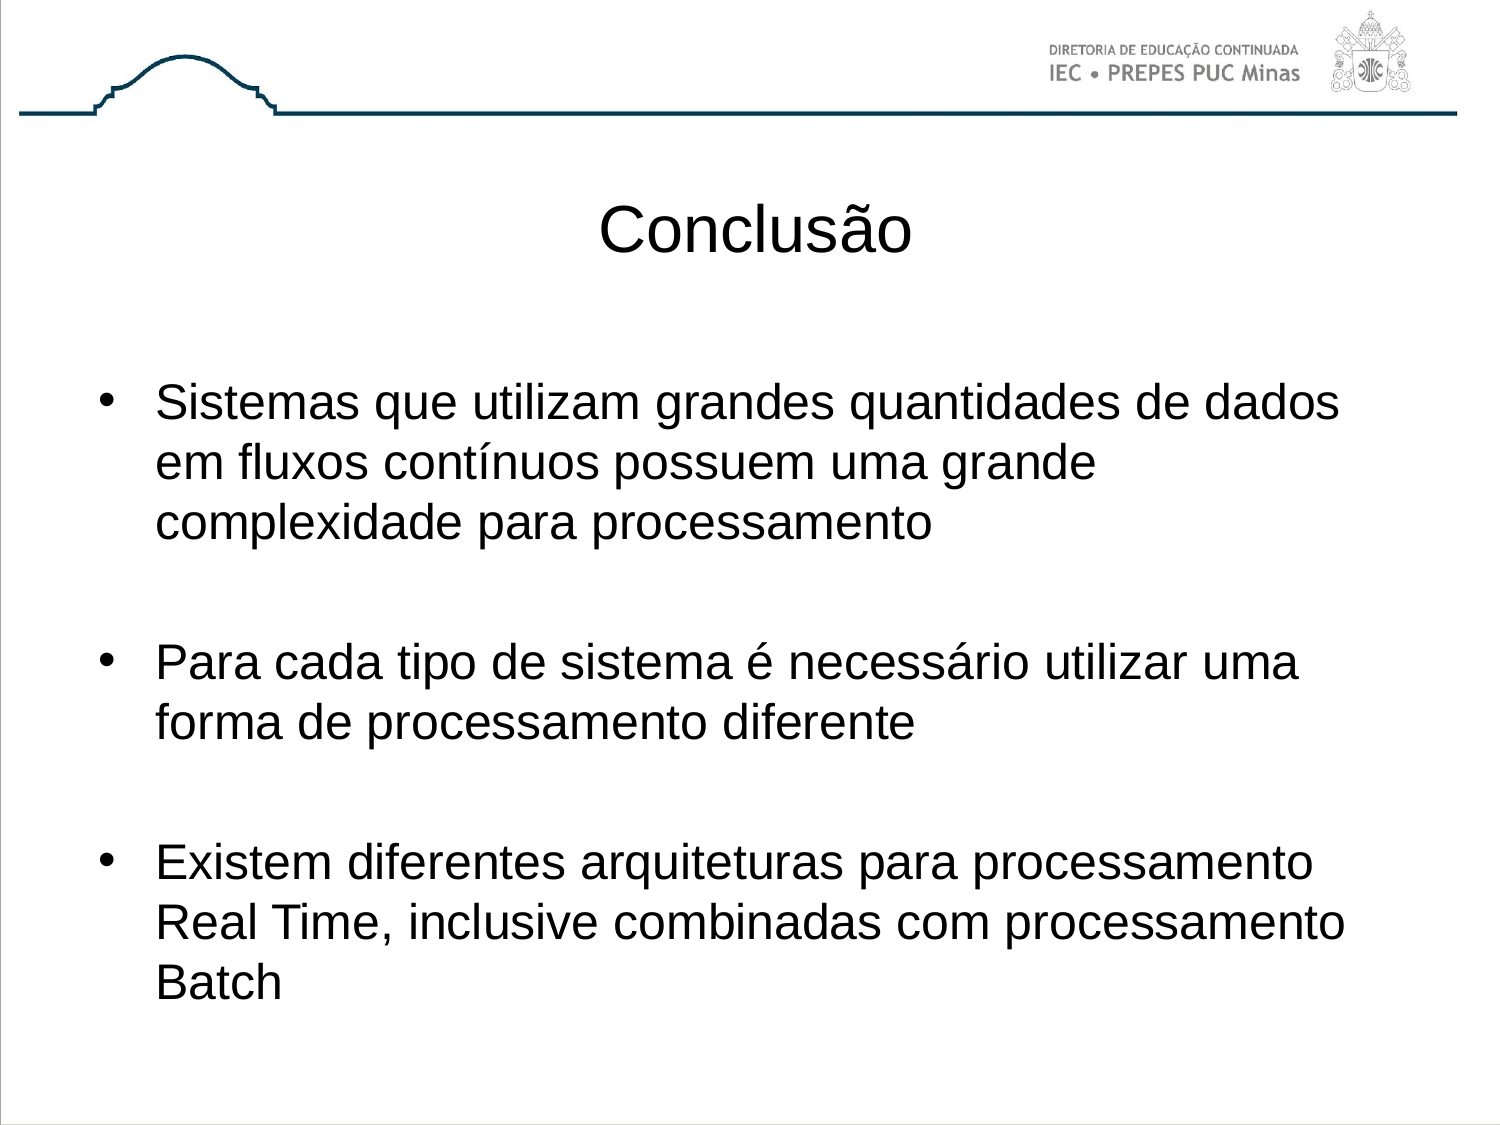

# Conclusão
Sistemas que utilizam grandes quantidades de dados em fluxos contínuos possuem uma grande complexidade para processamento

Para cada tipo de sistema é necessário utilizar uma forma de processamento diferente

Existem diferentes arquiteturas para processamento Real Time, inclusive combinadas com processamento Batch